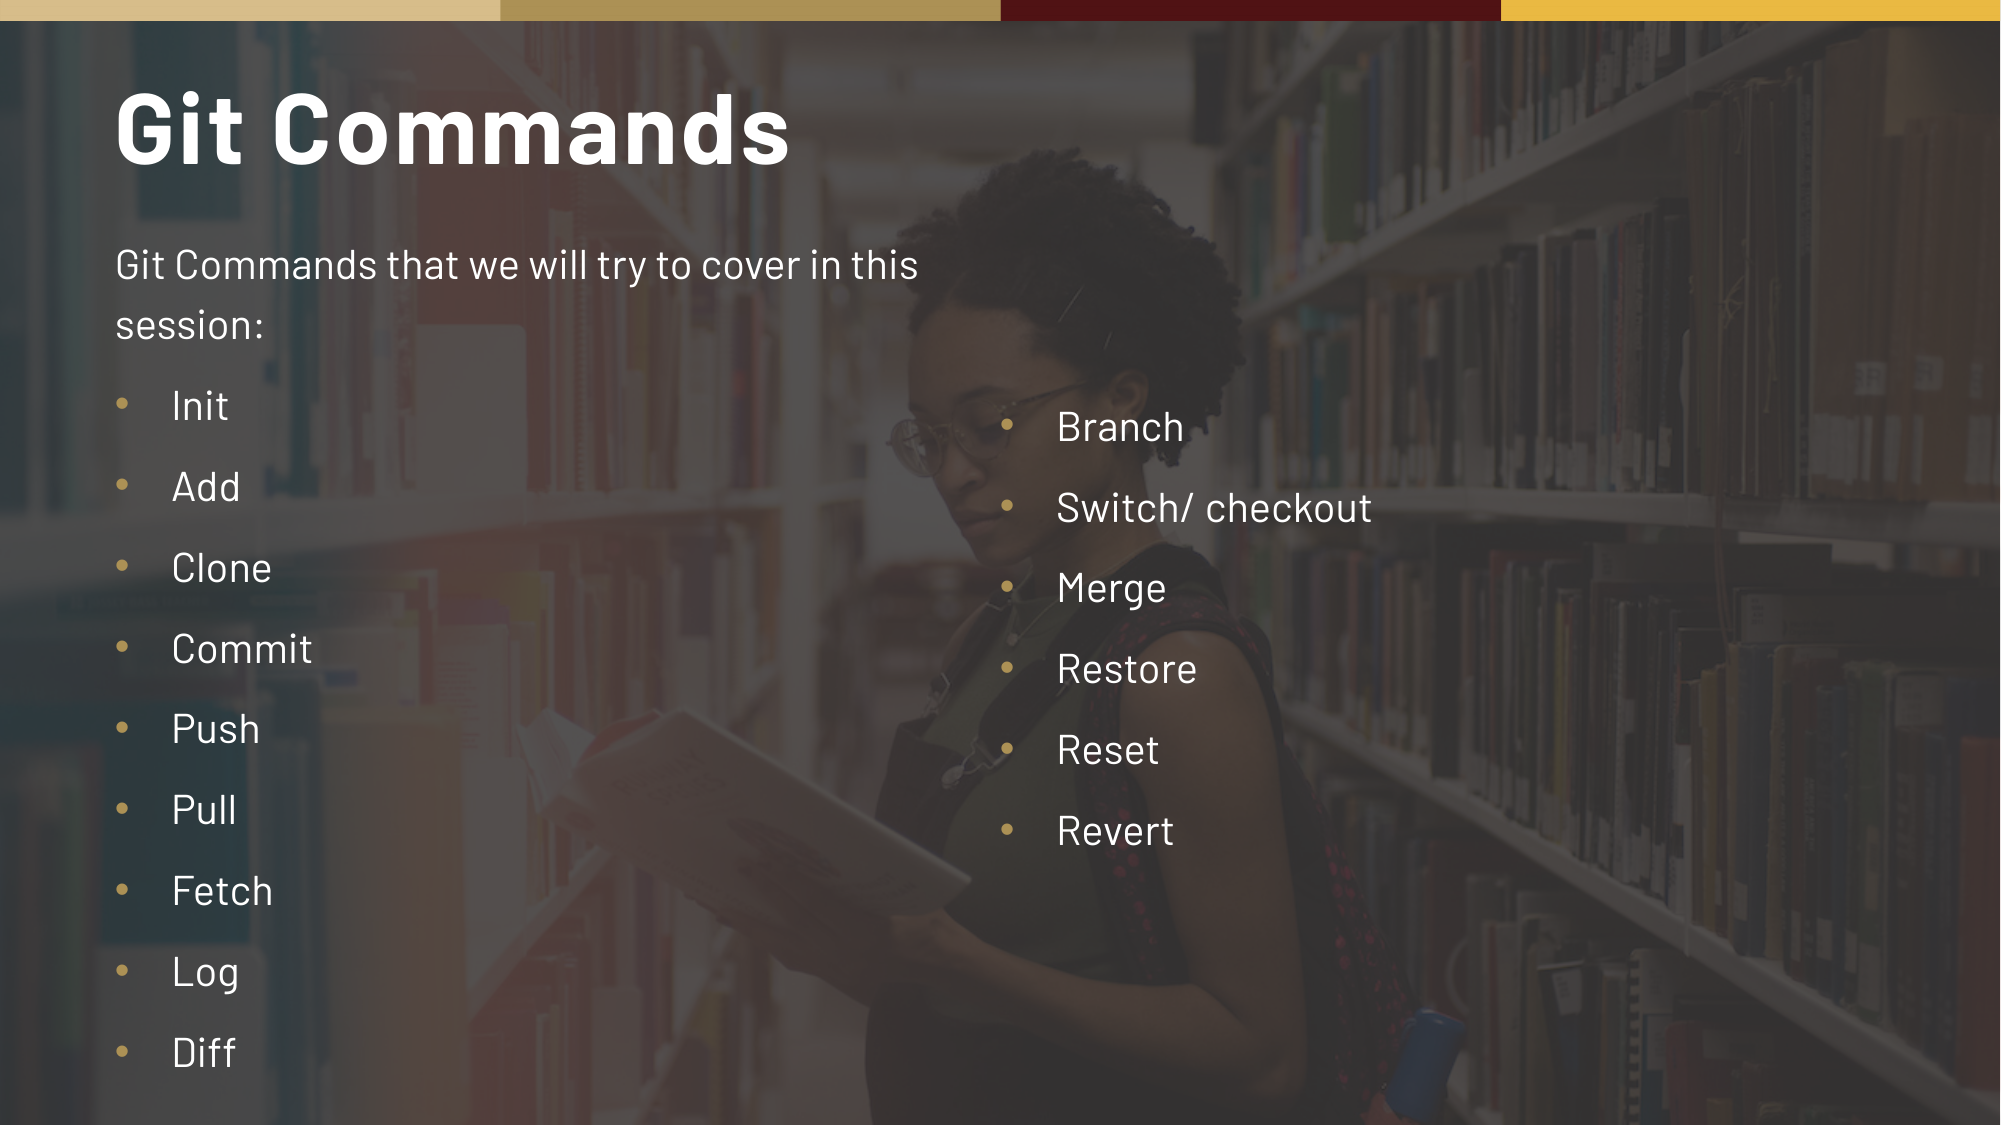

# Git Commands
Git Commands that we will try to cover in this session:
Init
Add
Clone
Commit
Push
Pull
Fetch
Log
Diff

Branch
Switch/ checkout
Merge
Restore
Reset
Revert